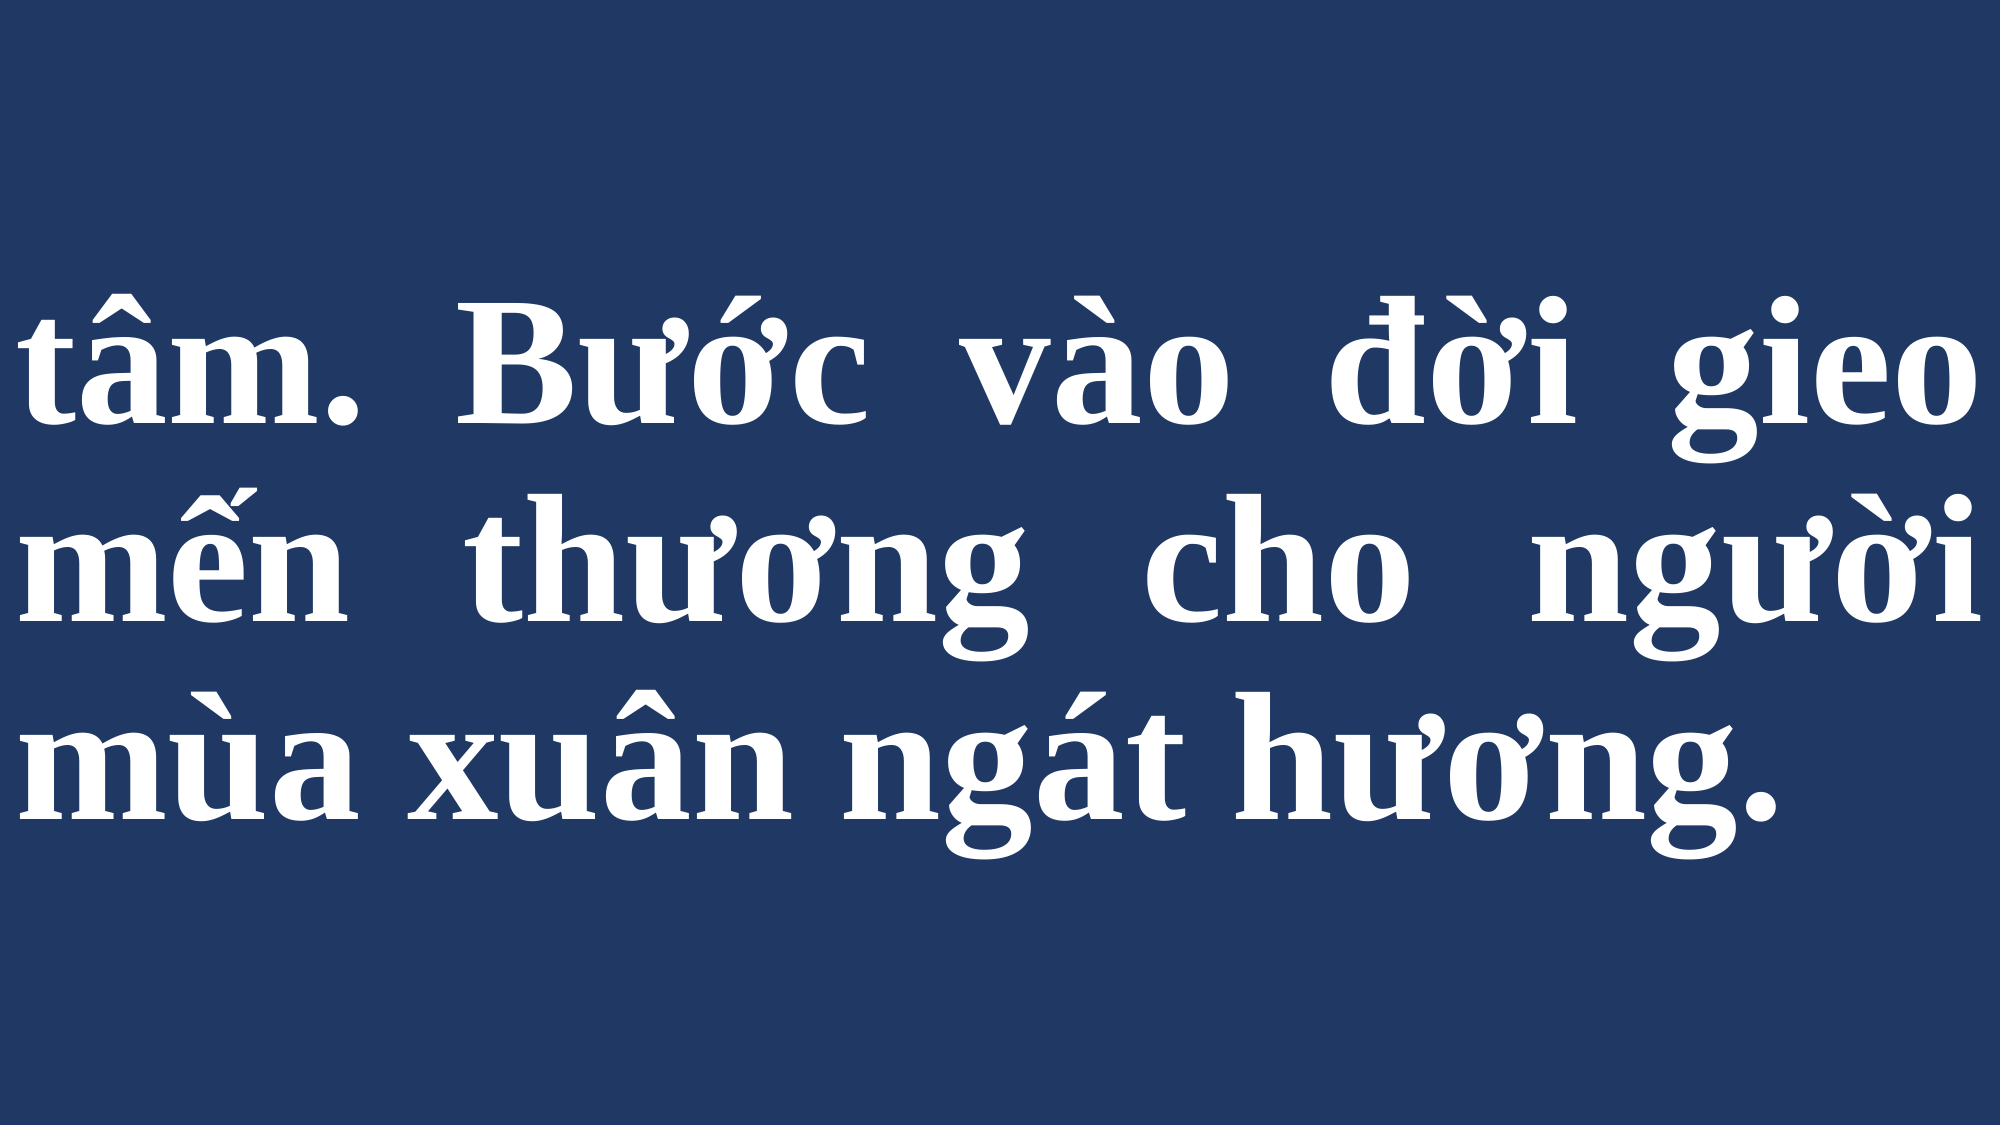

# tâm. Bước vào đời gieo mến thương cho người mùa xuân ngát hương.